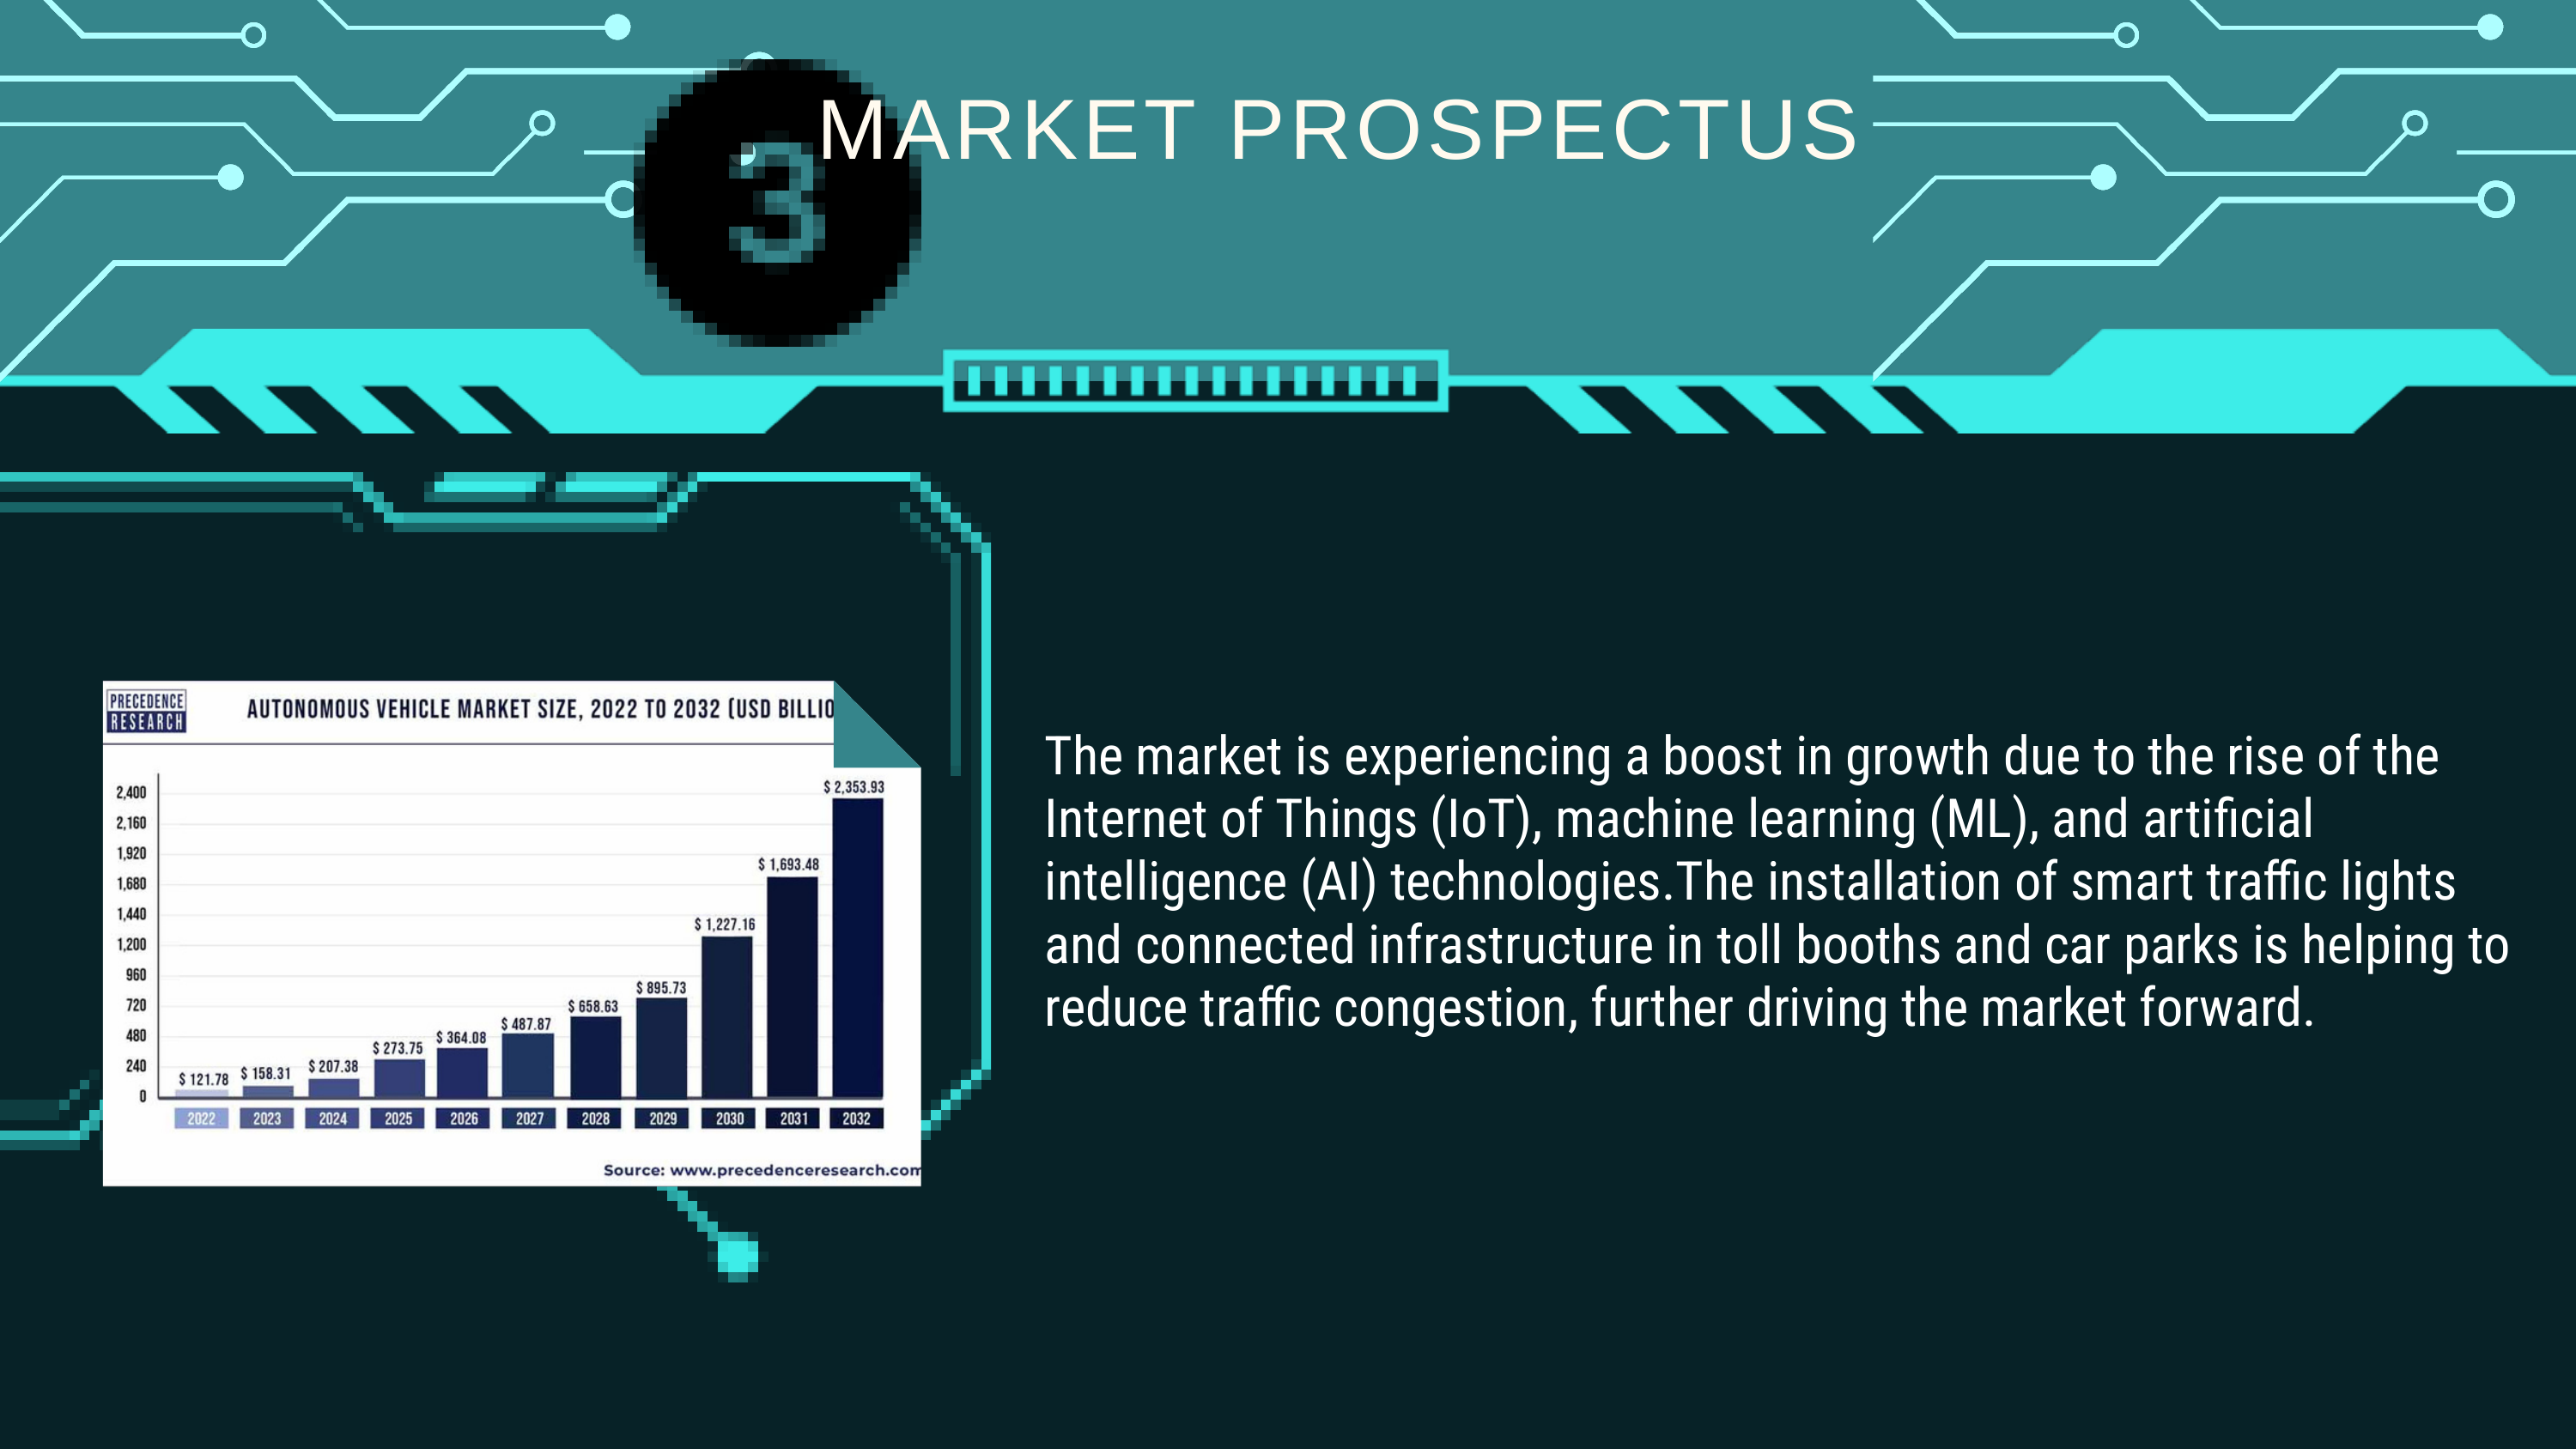

MARKET PROSPECTUS

The market is experiencing a boost in growth due to the rise of the Internet of Things (IoT), machine learning (ML), and artificial intelligence (AI) technologies.The installation of smart traffic lights and connected infrastructure in toll booths and car parks is helping to reduce traffic congestion, further driving the market forward.